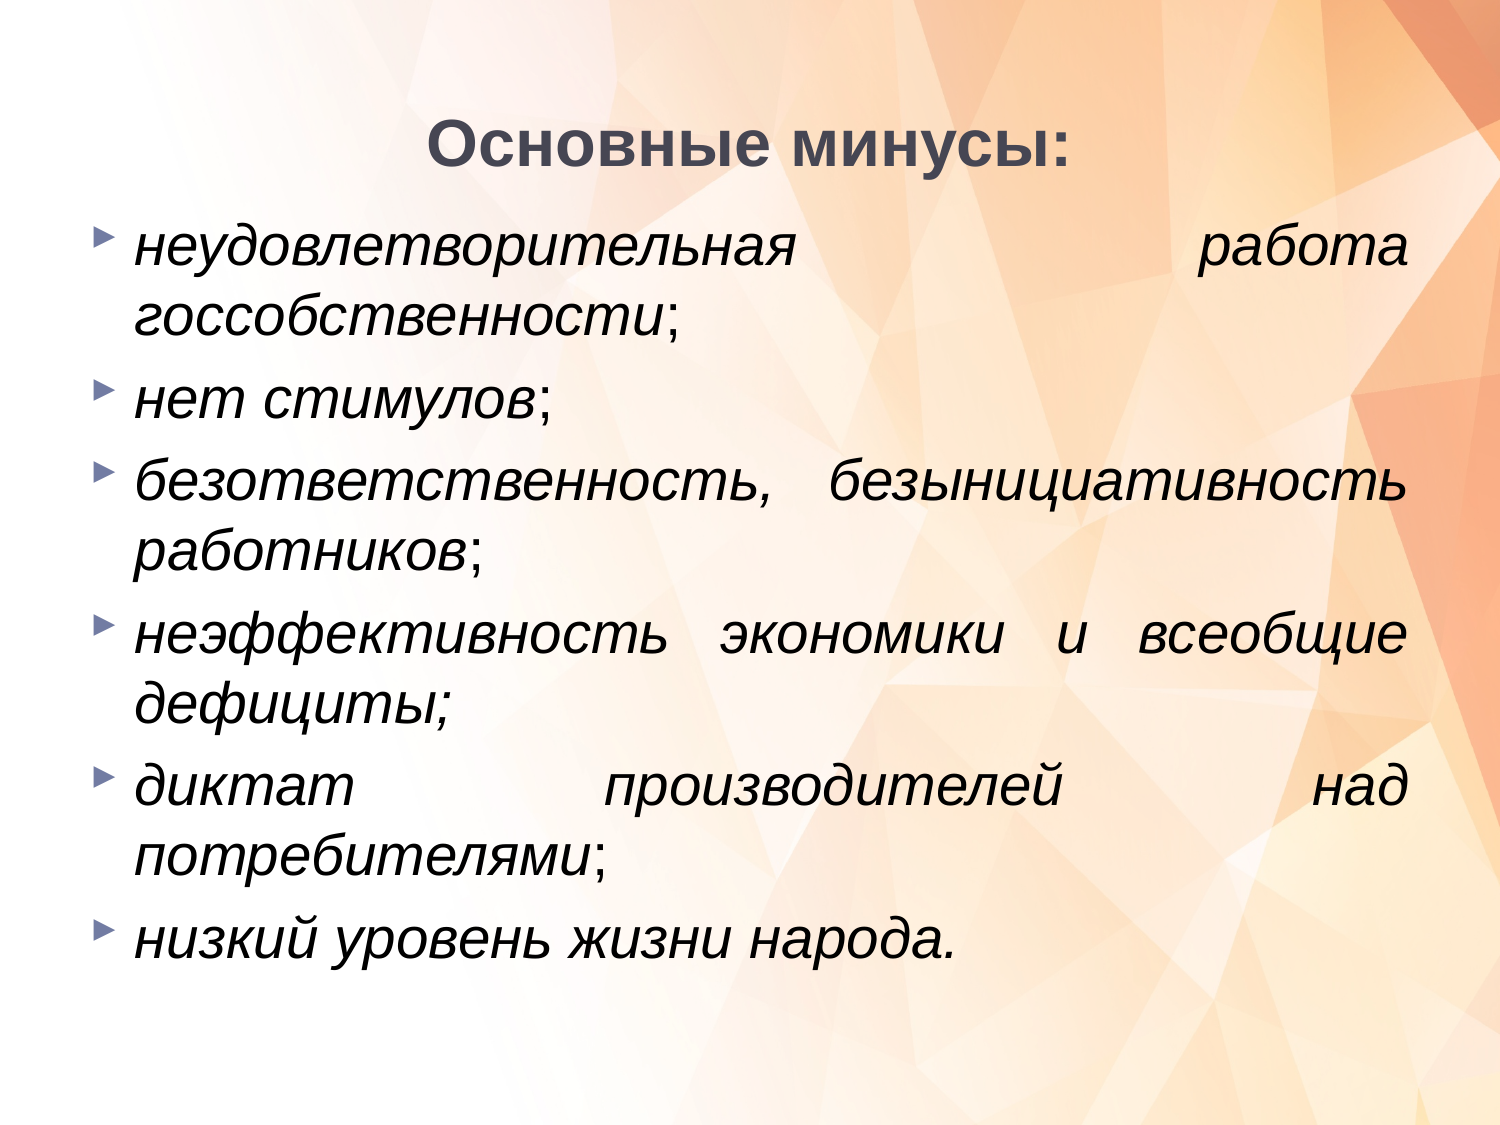

# Основные минусы:
неудовлетворительная работа госсобственности;
нет стимулов;
безответственность, безынициативность работников;
неэффективность экономики и всеобщие дефициты;
диктат производителей над потребителями;
низкий уровень жизни народа.